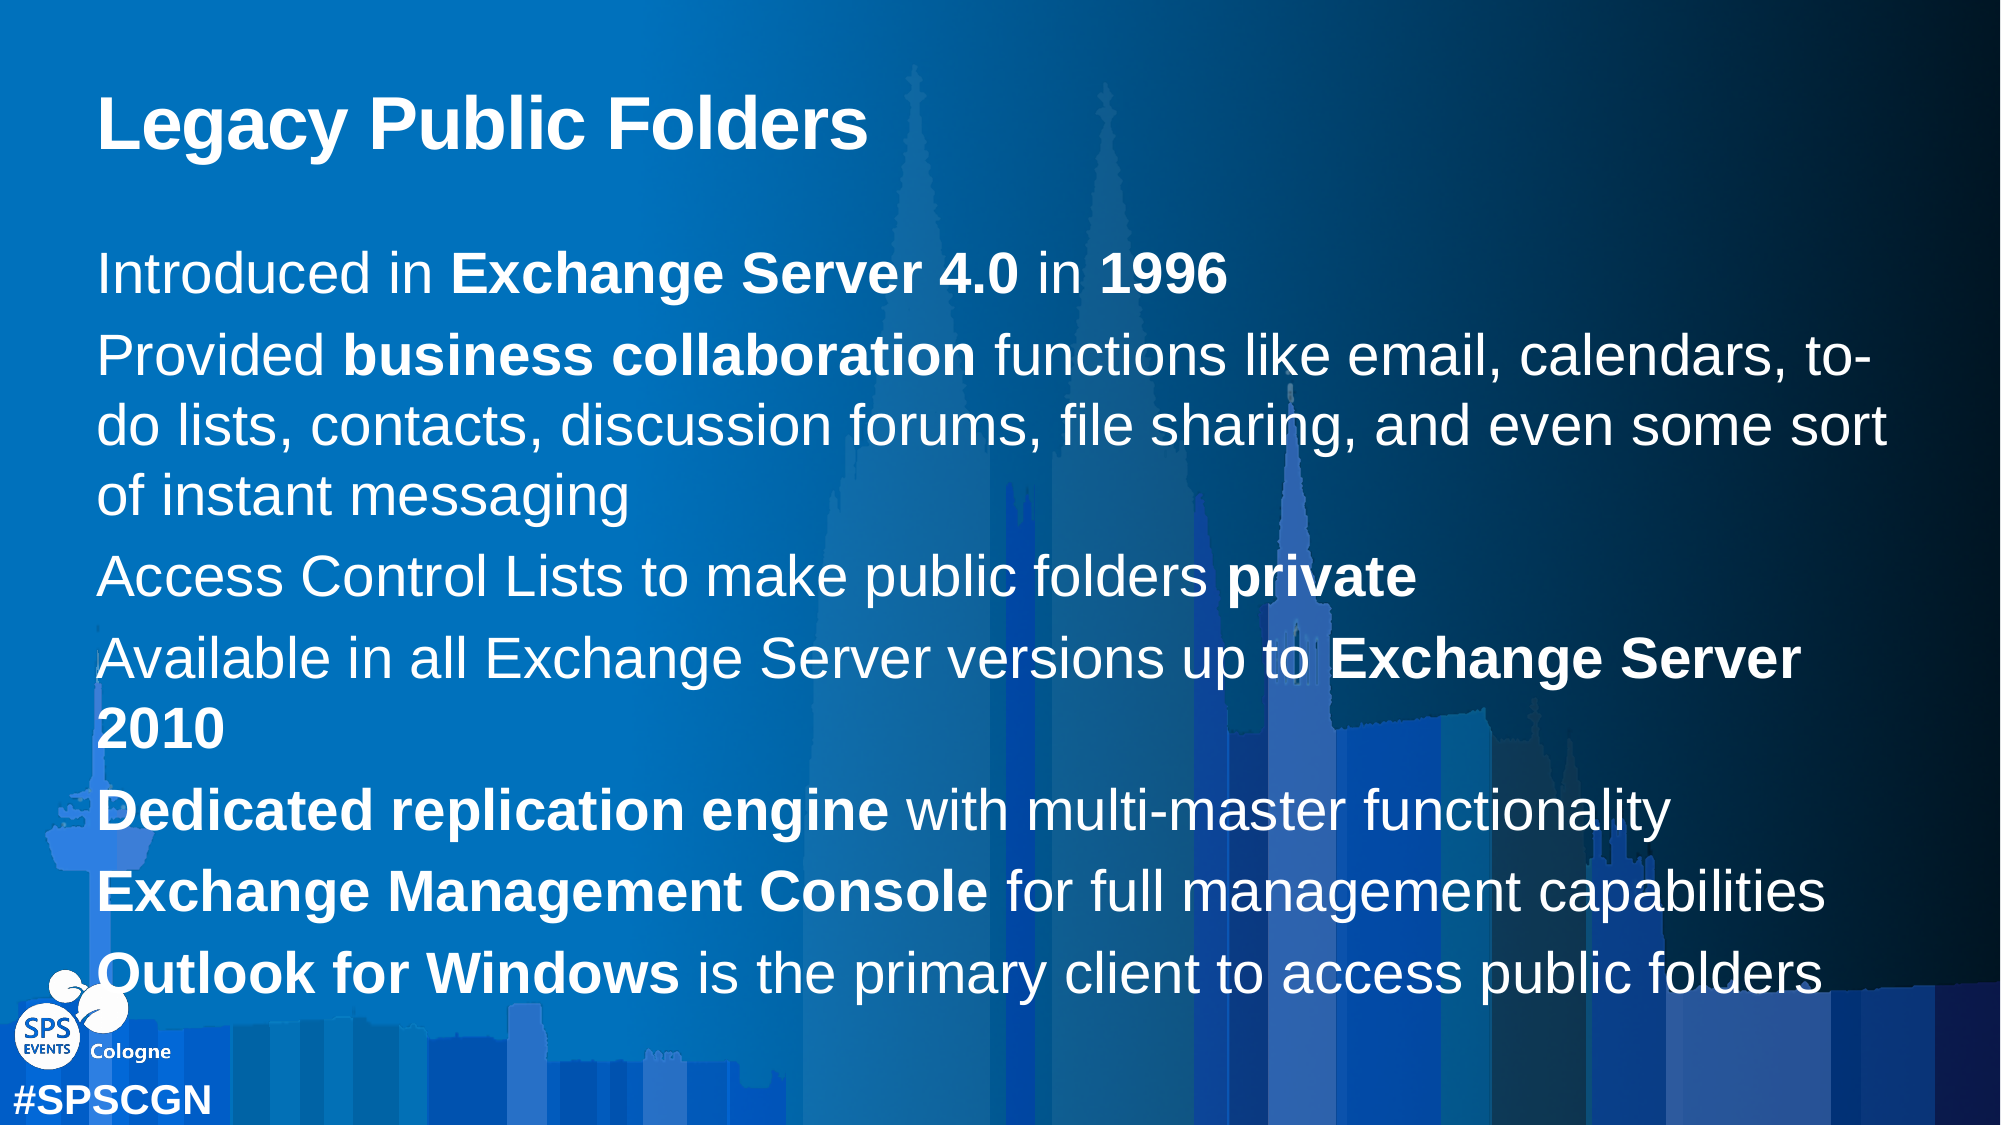

# Legacy Public Folders
Introduced in Exchange Server 4.0 in 1996
Provided business collaboration functions like email, calendars, to-do lists, contacts, discussion forums, file sharing, and even some sort of instant messaging
Access Control Lists to make public folders private
Available in all Exchange Server versions up to Exchange Server 2010
Dedicated replication engine with multi-master functionality
Exchange Management Console for full management capabilities
Outlook for Windows is the primary client to access public folders